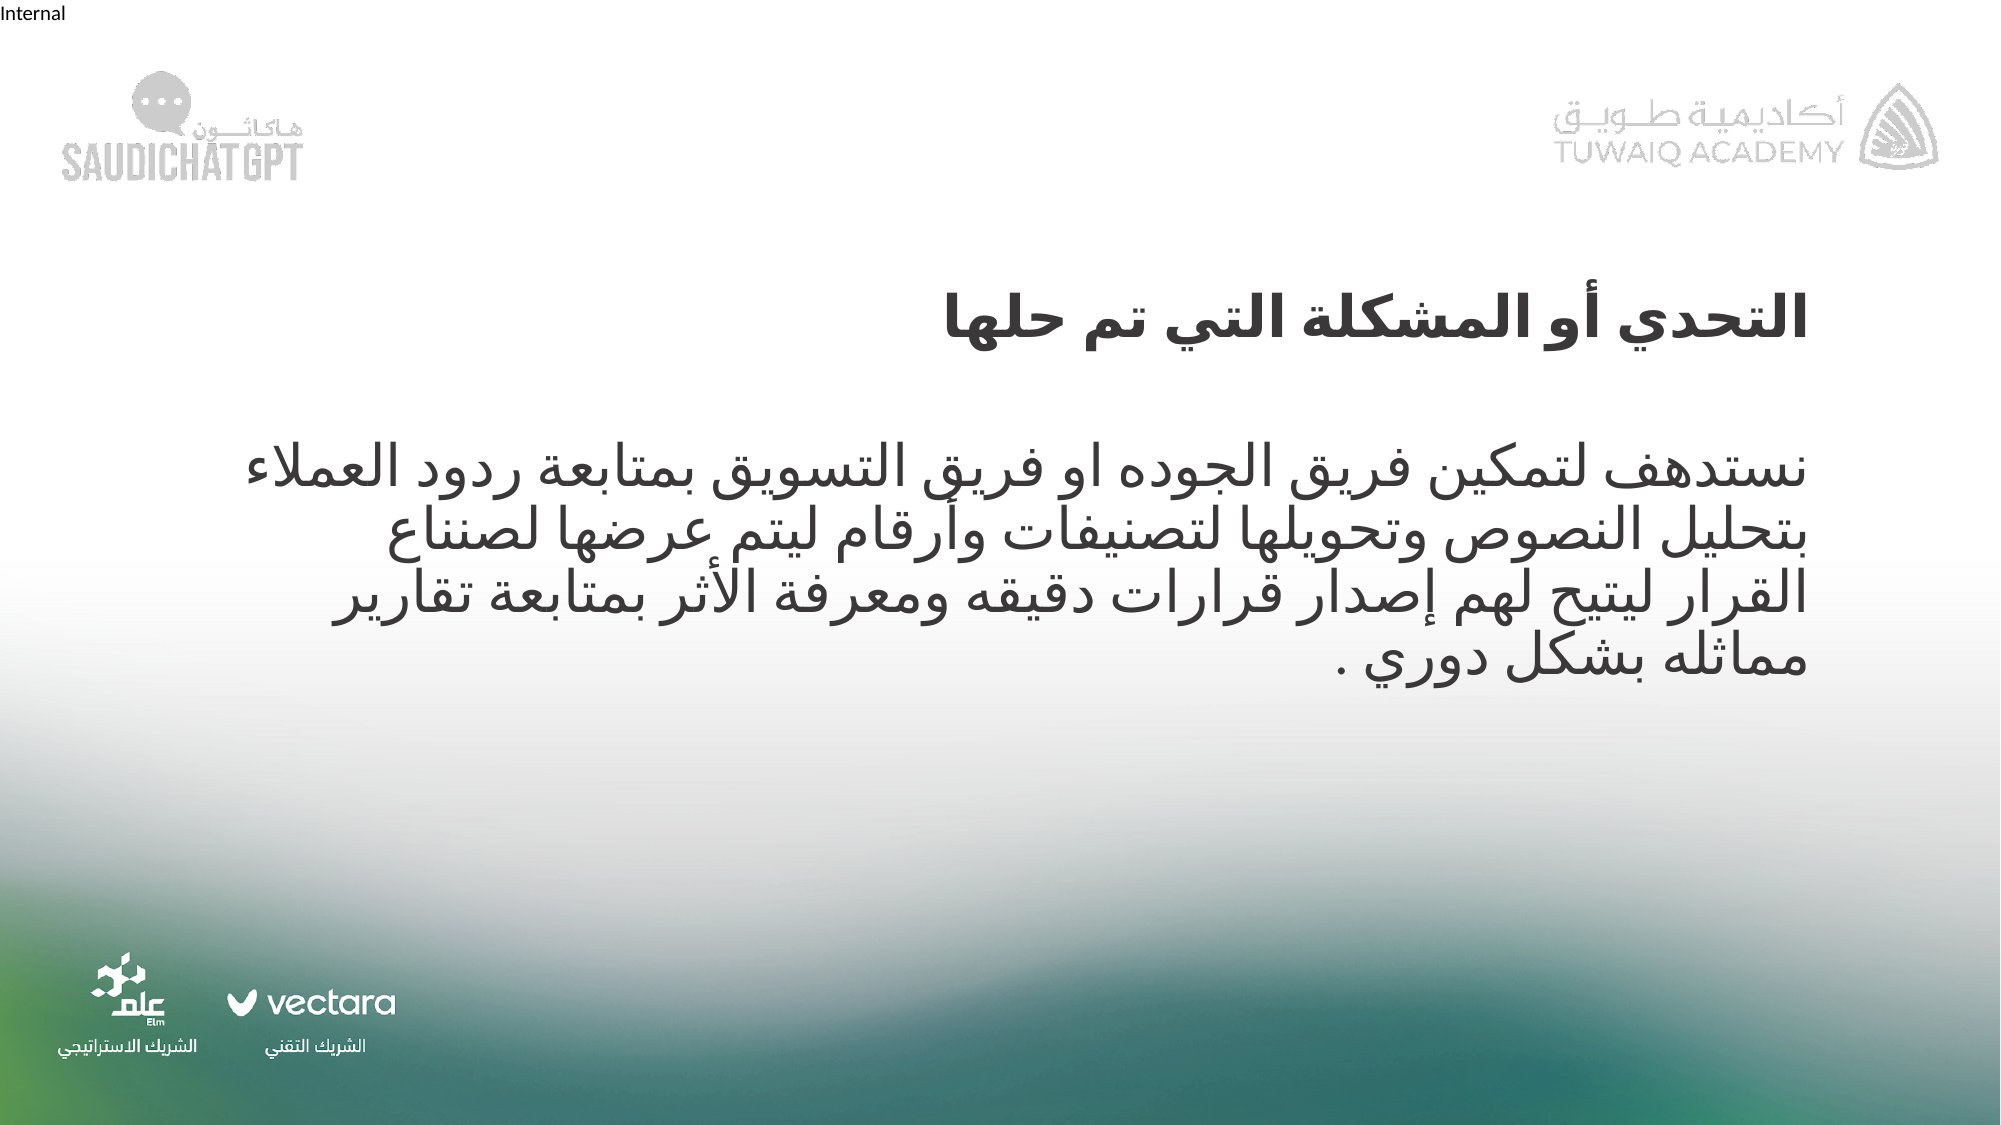

التحدي أو المشكلة التي تم حلها
نستدهف لتمكين فريق الجوده او فريق التسويق بمتابعة ردود العملاء بتحليل النصوص وتحويلها لتصنيفات وأرقام ليتم عرضها لصنناع القرار ليتيح لهم إصدار قرارات دقيقه ومعرفة الأثر بمتابعة تقارير مماثله بشكل دوري .